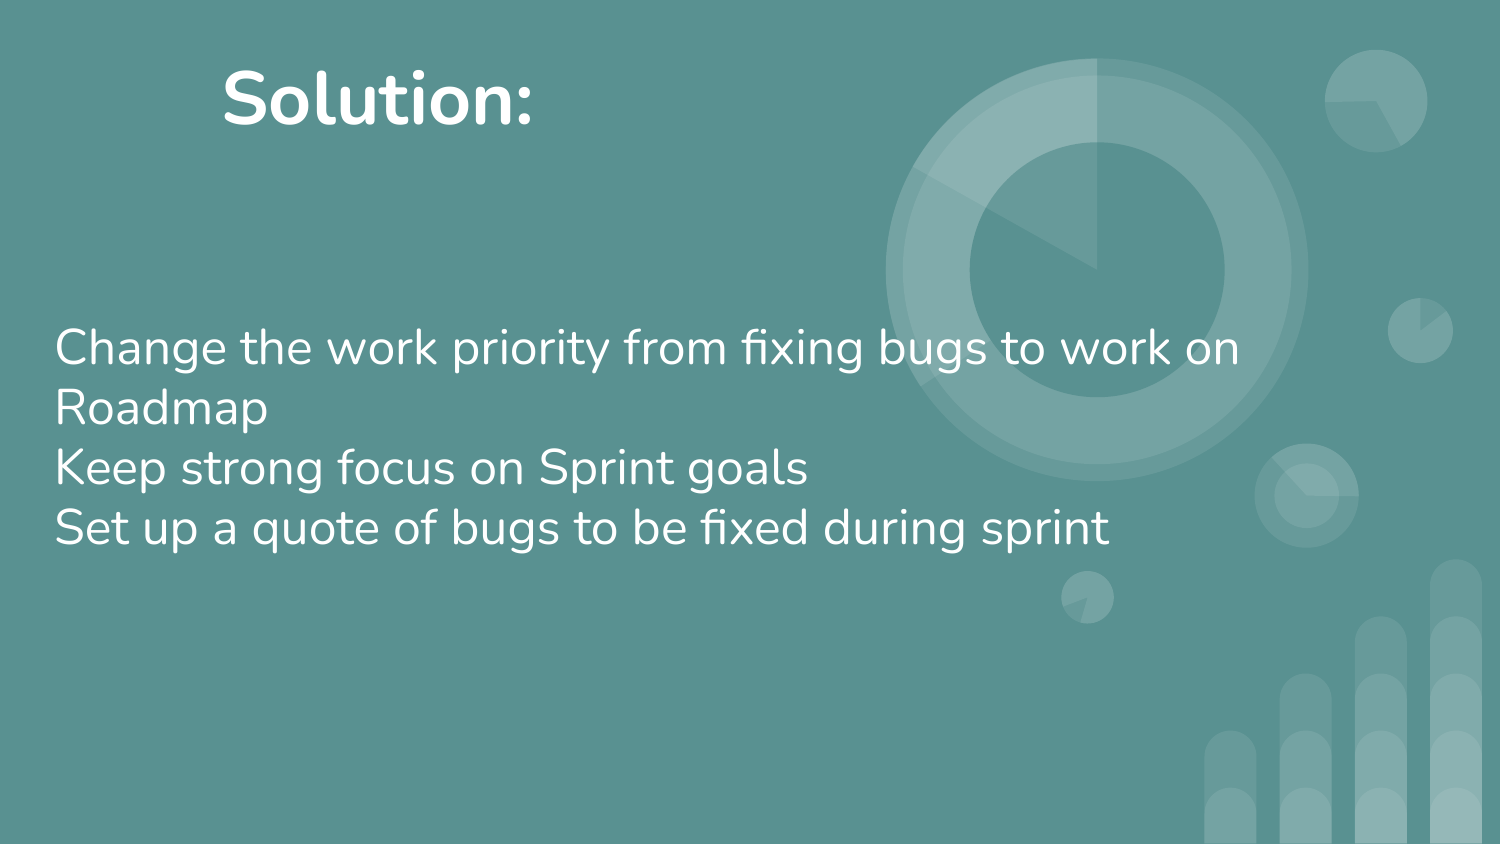

Solution:
# Change the work priority from fixing bugs to work on Roadmap
Keep strong focus on Sprint goals
Set up a quote of bugs to be fixed during sprint